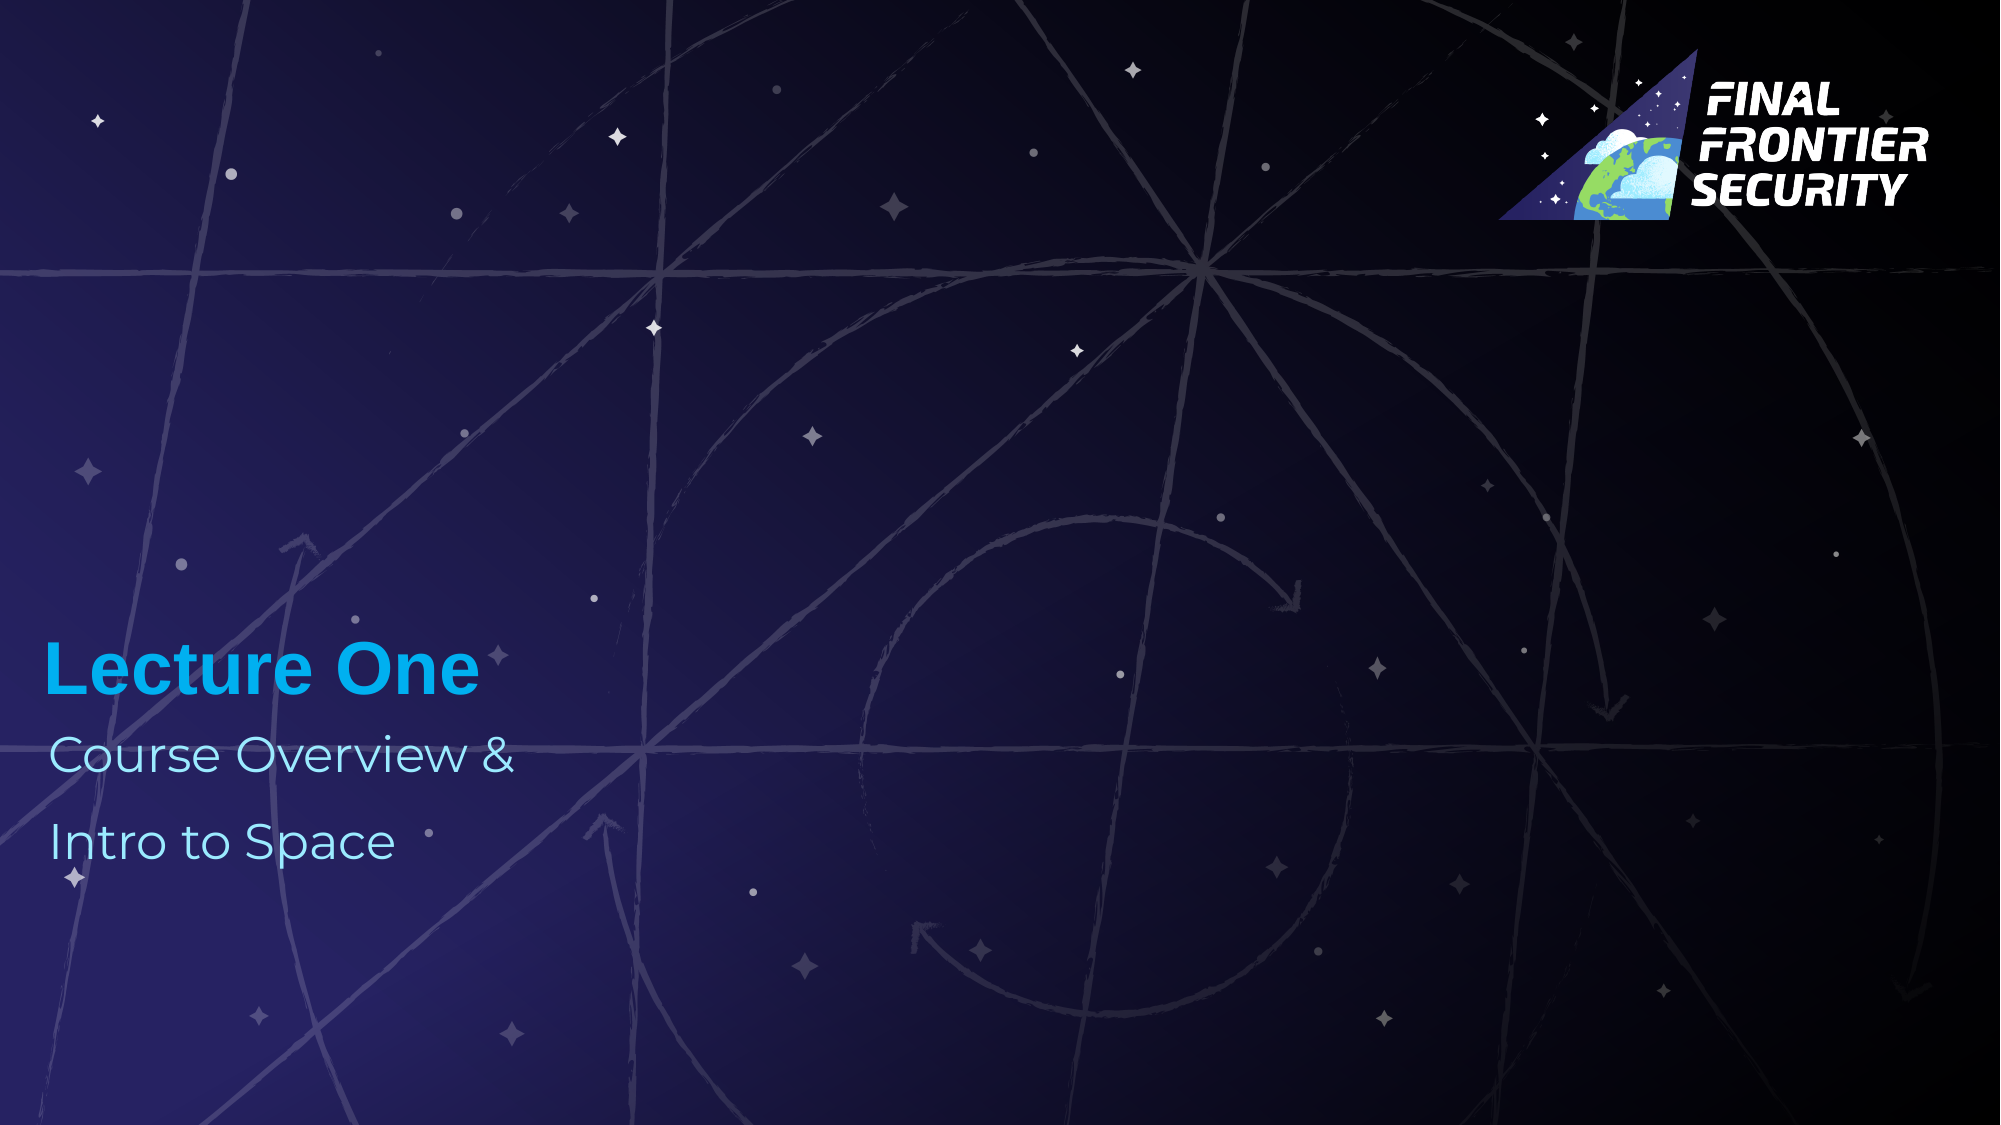

# Lecture One
Course Overview &
Intro to Space